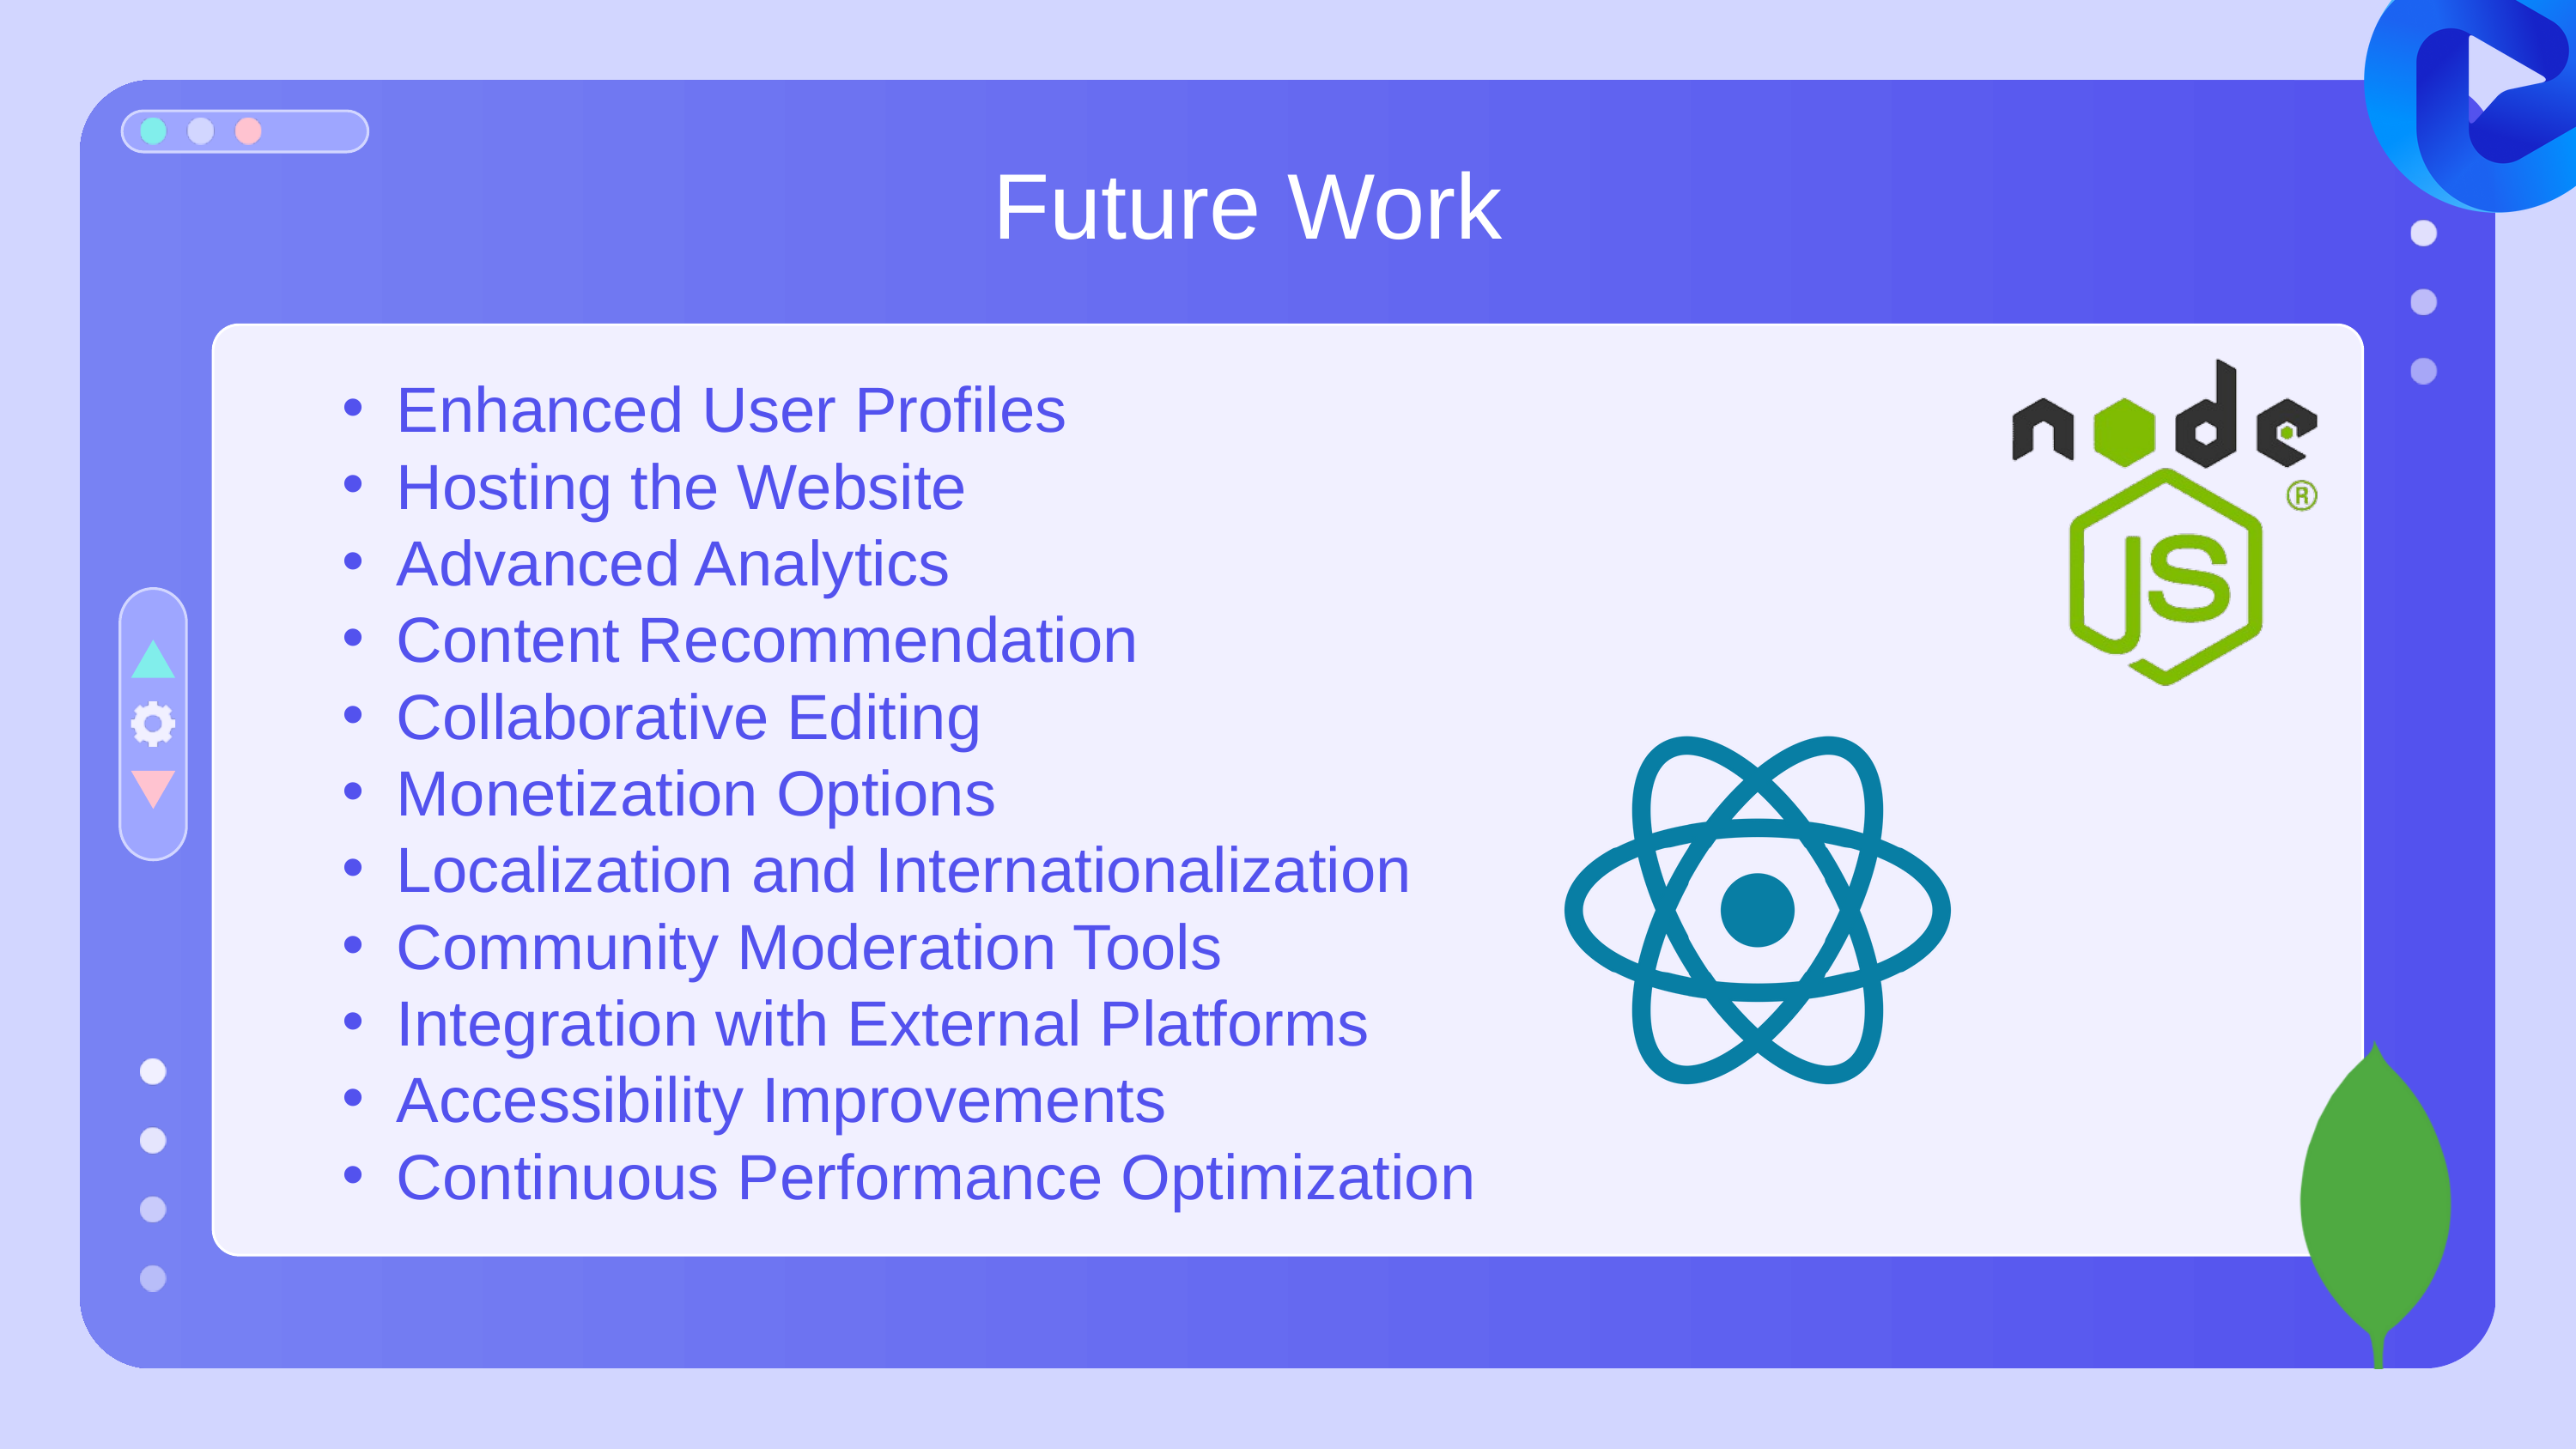

Future Work

Enhanced User Profiles
Hosting the Website
Advanced Analytics
Content Recommendation
Collaborative Editing
Monetization Options
Localization and Internationalization
Community Moderation Tools
Integration with External Platforms
Accessibility Improvements
Continuous Performance Optimization